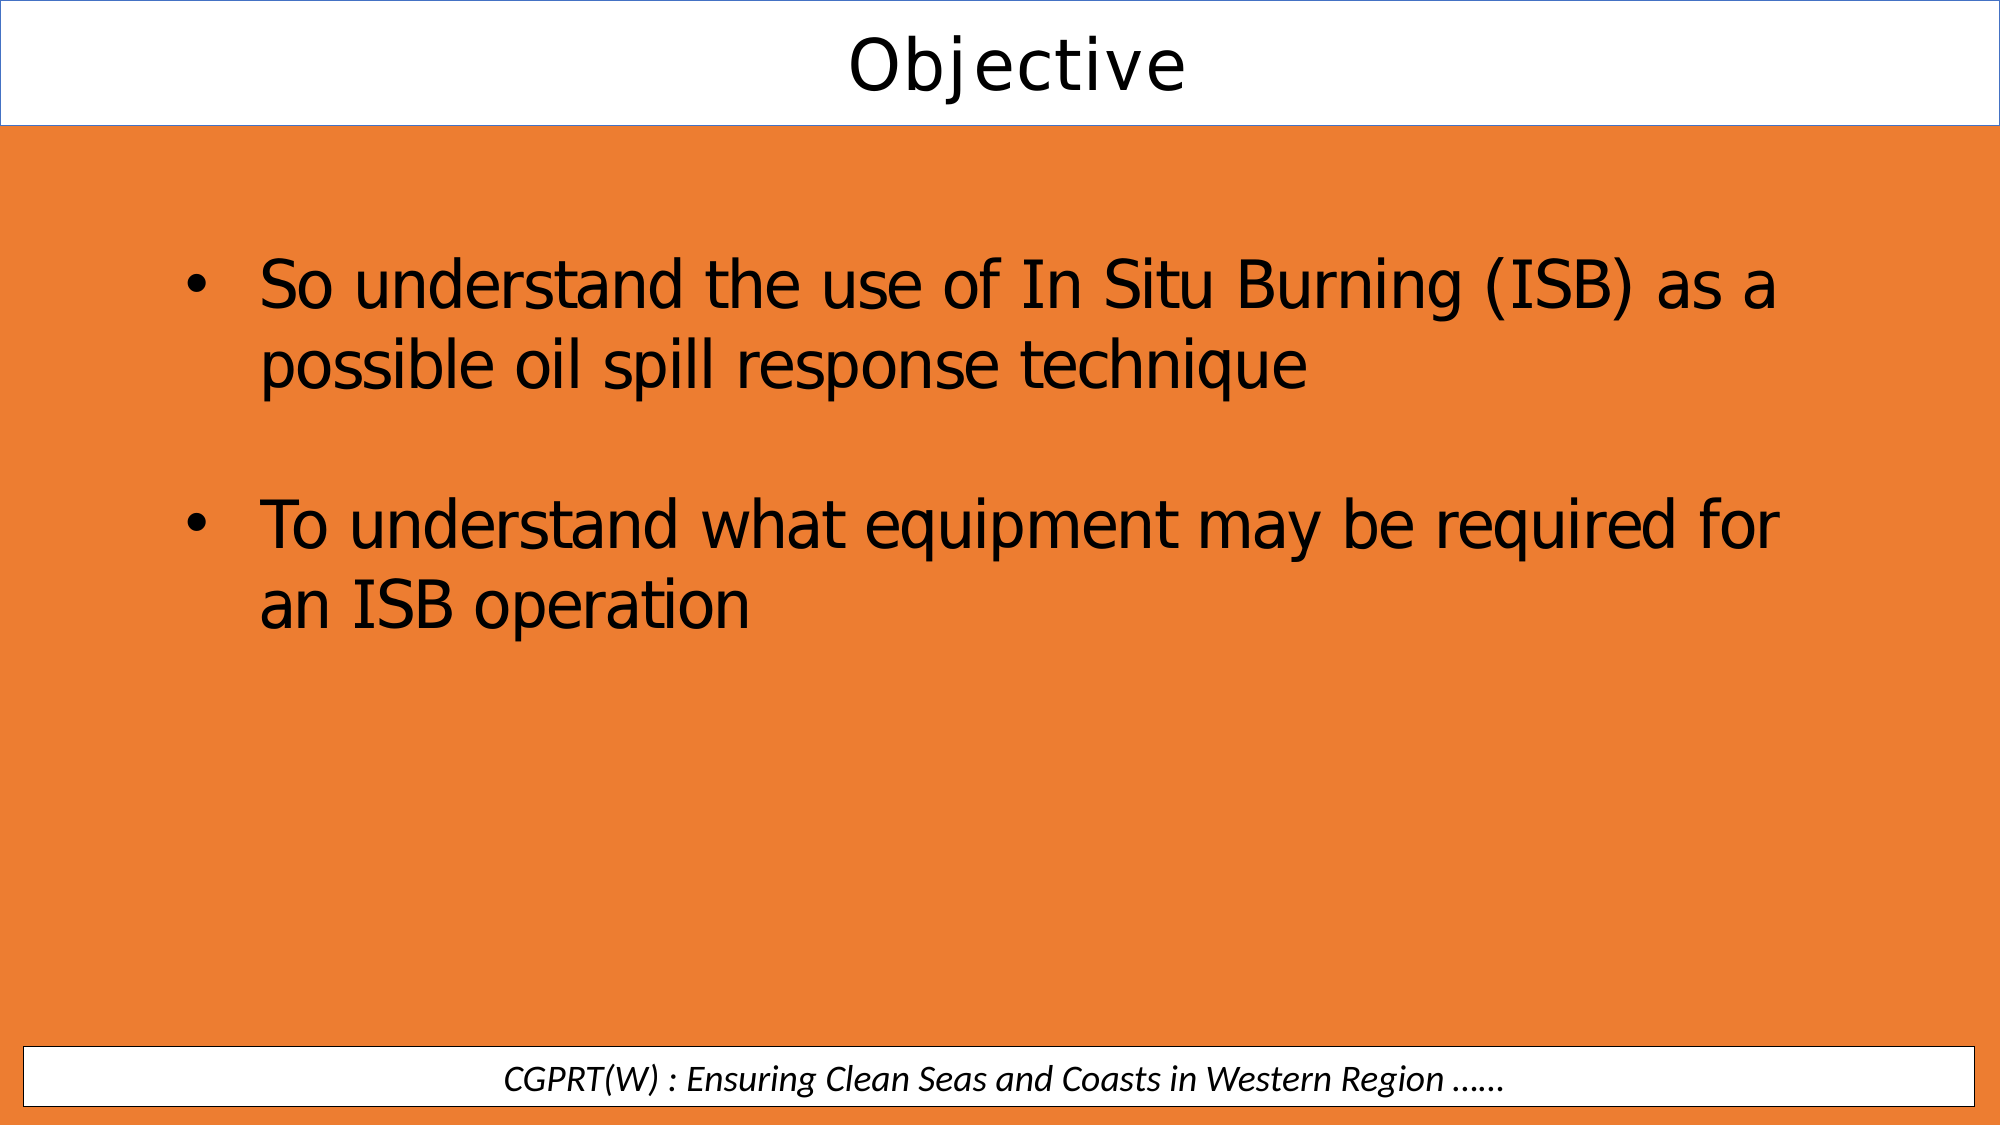

Objective
So understand the use of In Situ Burning (ISB) as a possible oil spill response technique

To understand what equipment may be required for an ISB operation

 CGPRT(W) : Ensuring Clean Seas and Coasts in Western Region ……